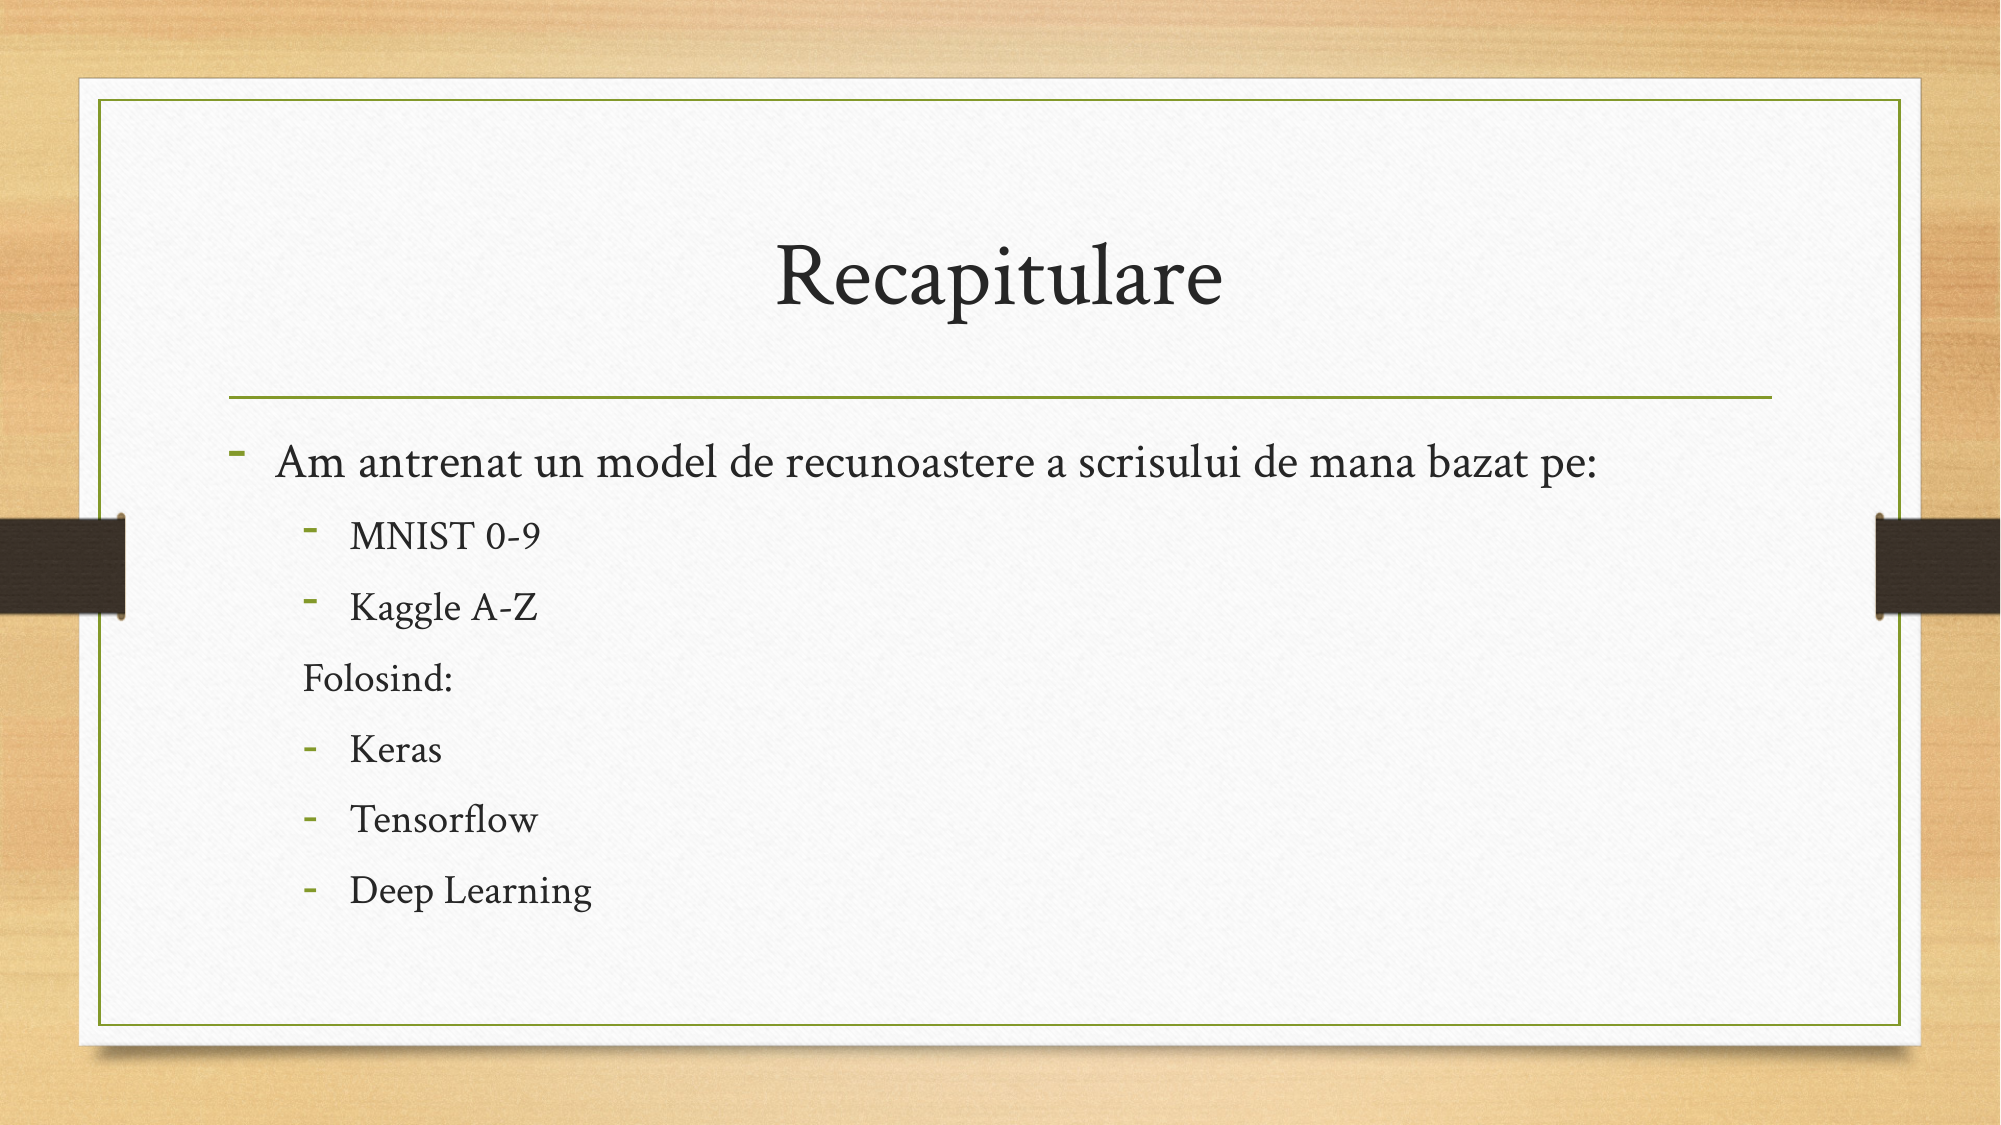

# Recapitulare
Am antrenat un model de recunoastere a scrisului de mana bazat pe:
MNIST 0-9
Kaggle A-Z
Folosind:
Keras
Tensorflow
Deep Learning